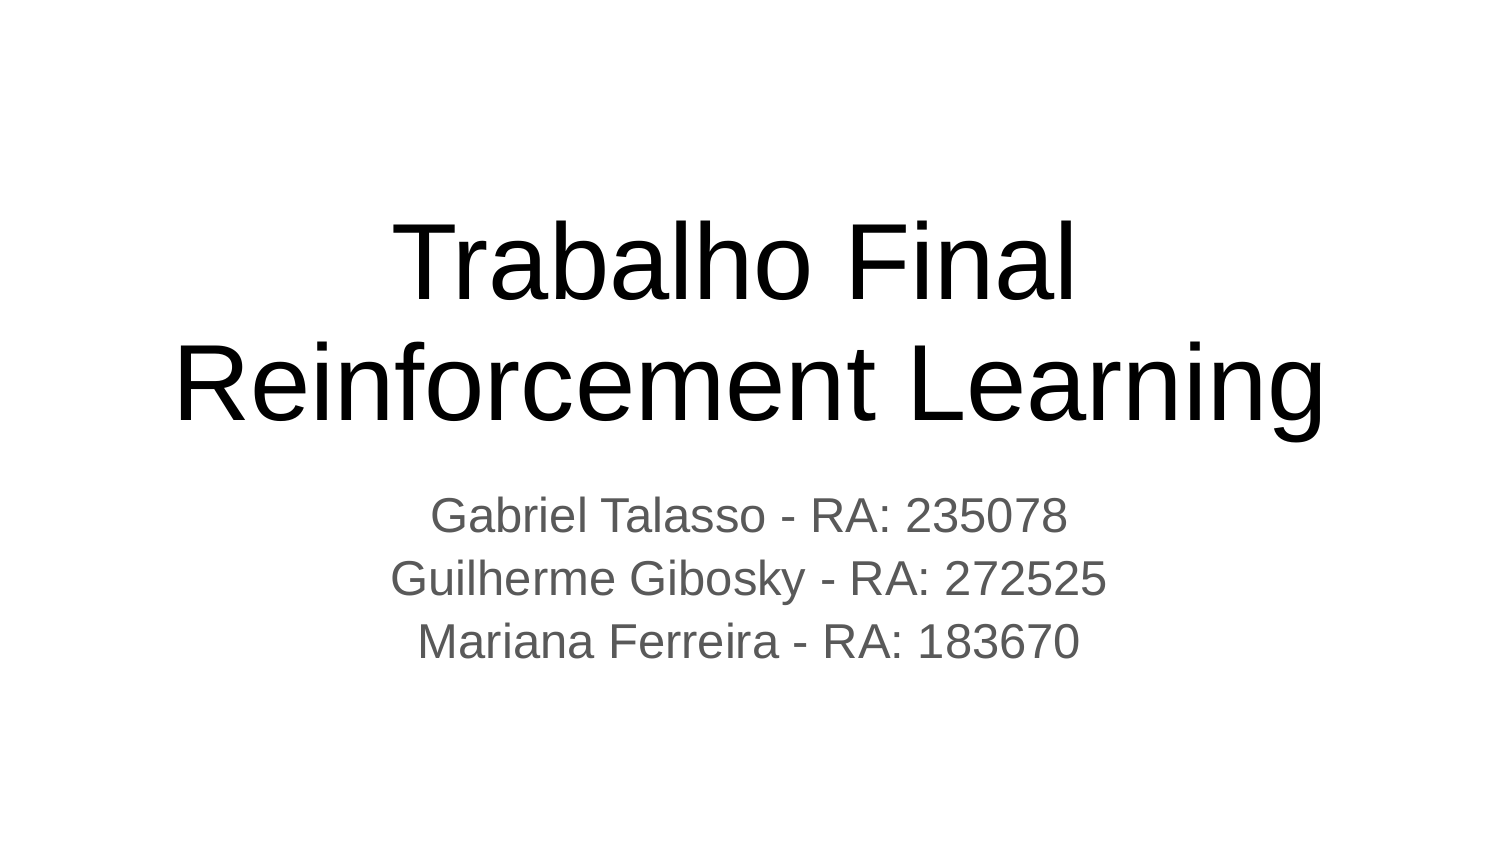

# Trabalho Final
Reinforcement Learning
Gabriel Talasso - RA: 235078
Guilherme Gibosky - RA: 272525
Mariana Ferreira - RA: 183670